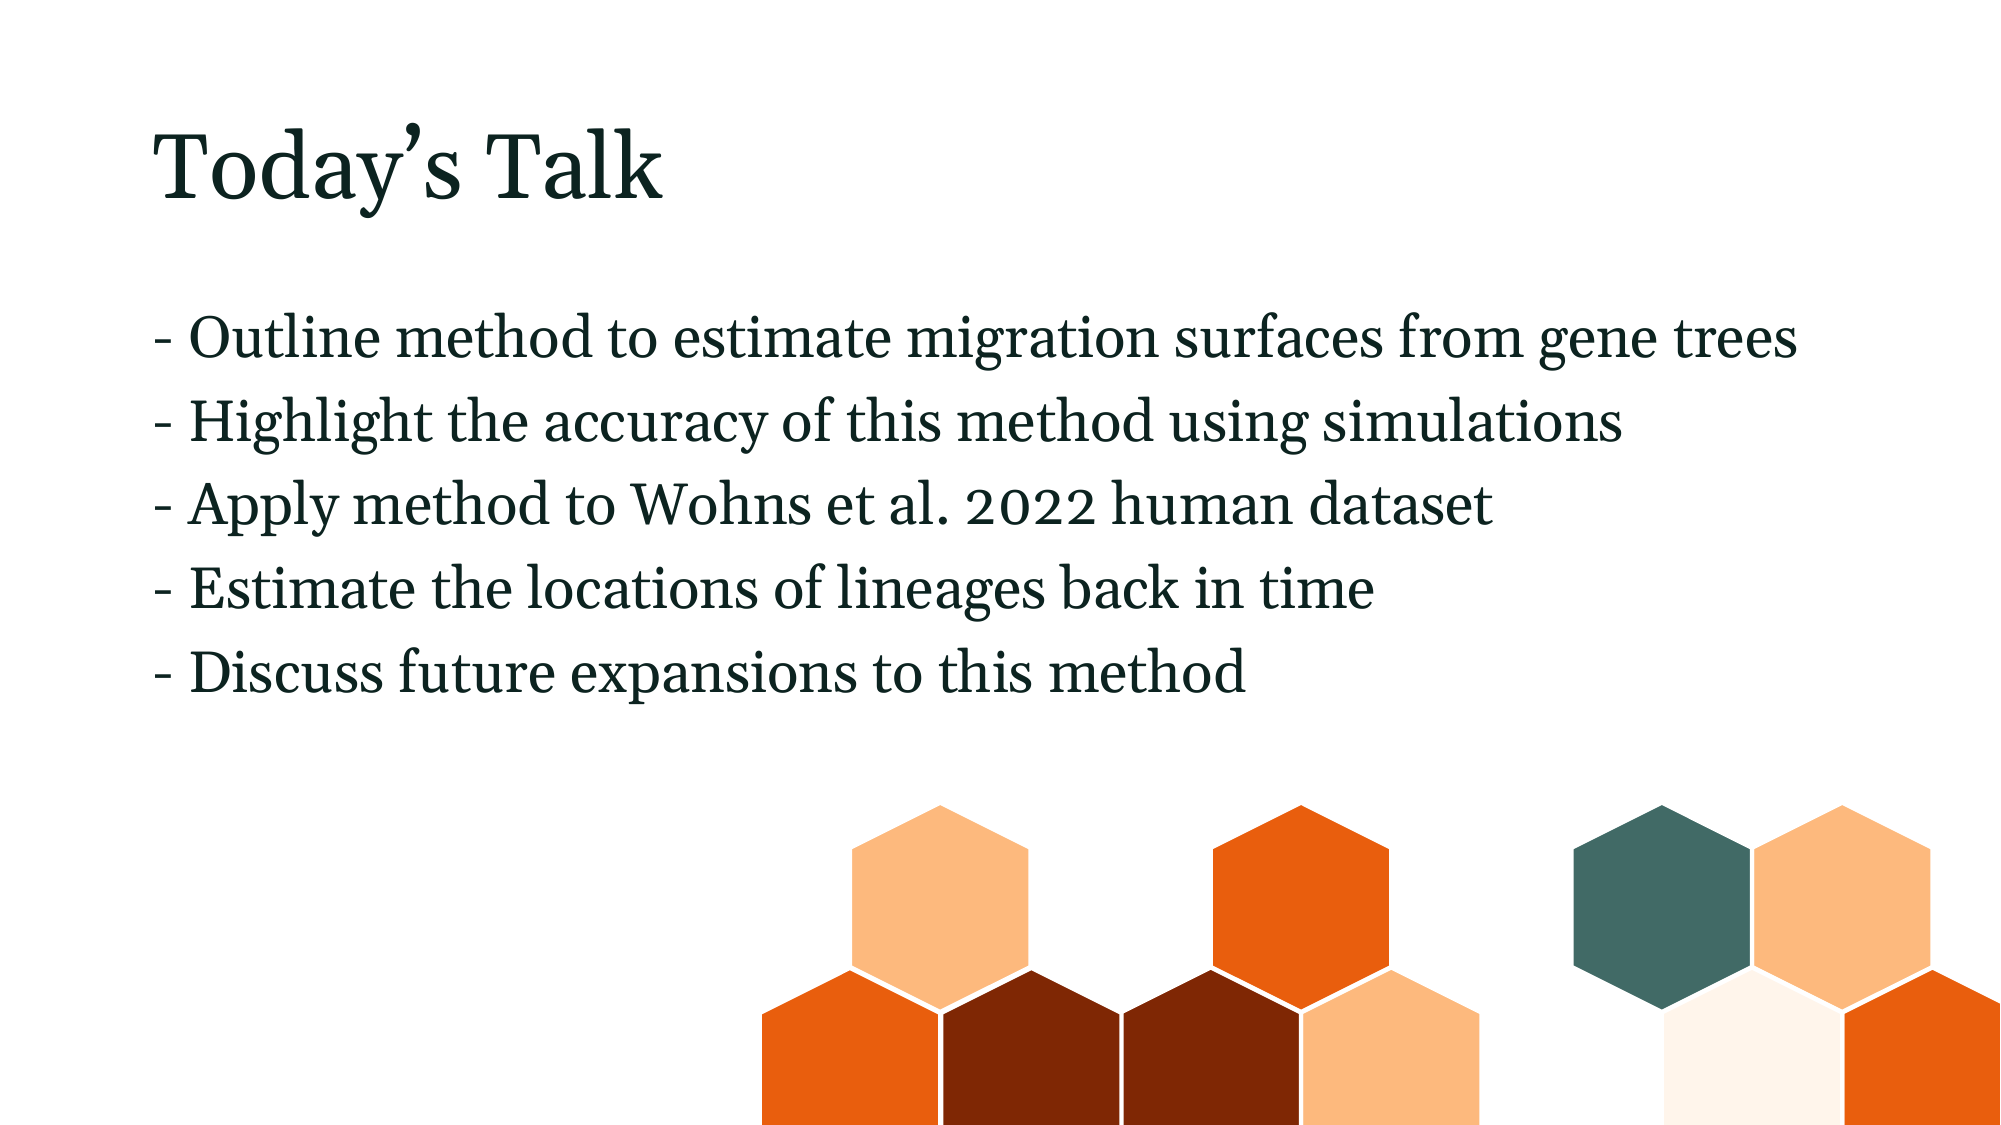

# Today’s Talk
- Outline method to estimate migration surfaces from gene trees
- Highlight the accuracy of this method using simulations
- Apply method to Wohns et al. 2022 human dataset
- Estimate the locations of lineages back in time
- Discuss future expansions to this method